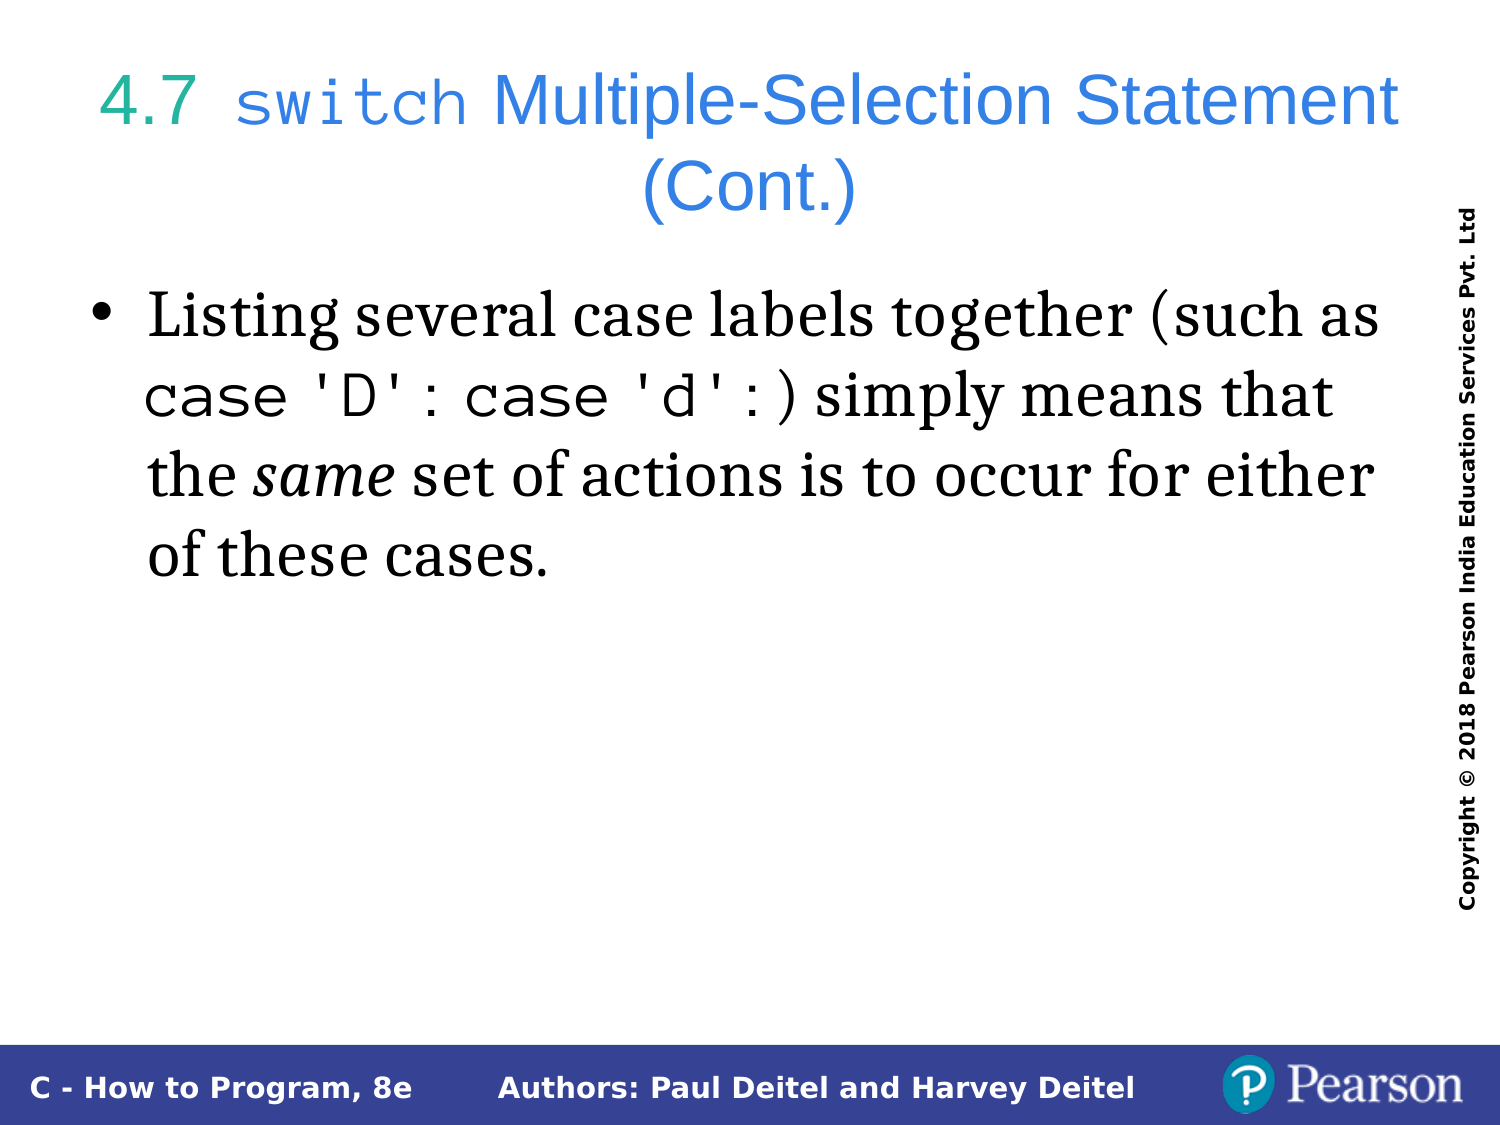

# 4.7  switch Multiple-Selection Statement (Cont.)
Listing several case labels together (such as case 'D': case 'd':) simply means that the same set of actions is to occur for either of these cases.